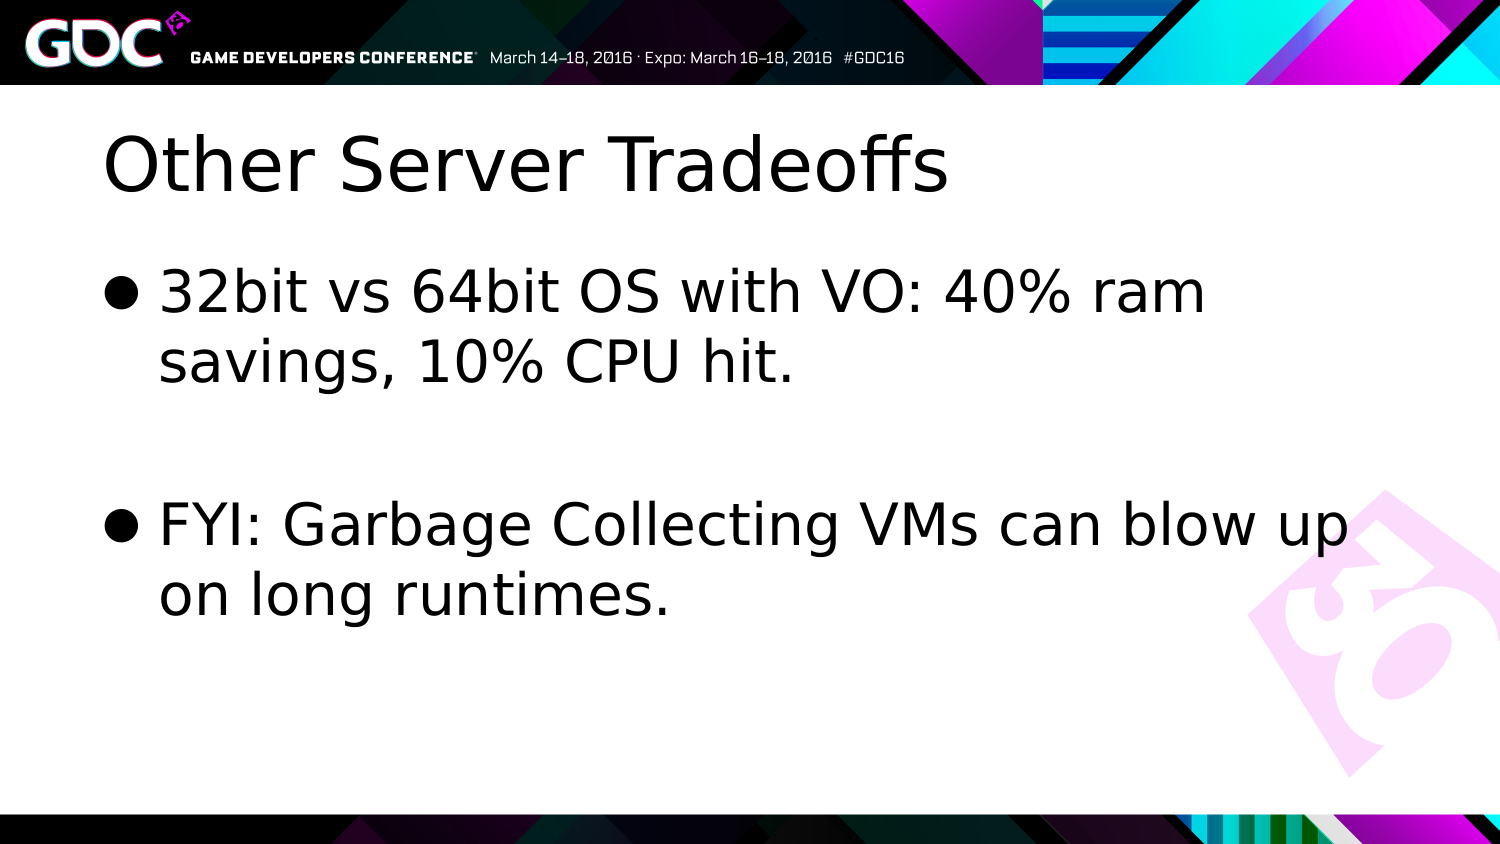

# Other Server Tradeoffs
32bit vs 64bit OS with VO: 40% ram savings, 10% CPU hit.

FYI: Garbage Collecting VMs can blow up on long runtimes.